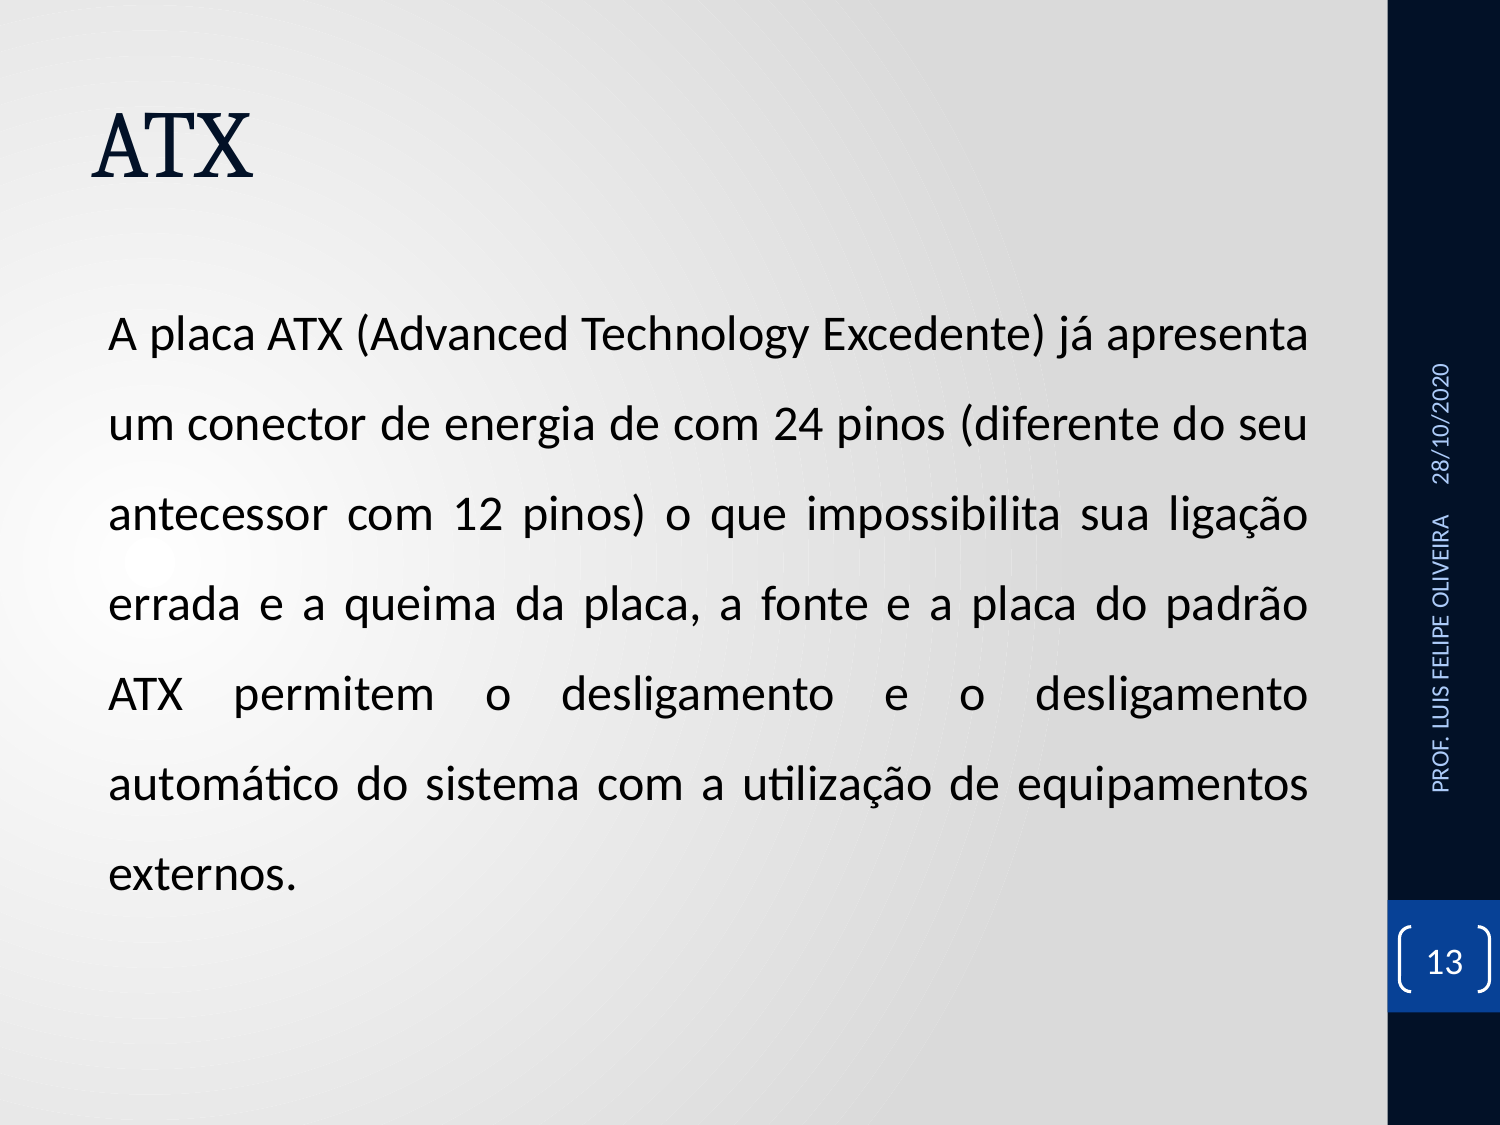

# ATX
A placa ATX (Advanced Technology Excedente) já apresenta um conector de energia de com 24 pinos (diferente do seu antecessor com 12 pinos) o que impossibilita sua ligação errada e a queima da placa, a fonte e a placa do padrão ATX permitem o desligamento e o desligamento automático do sistema com a utilização de equipamentos externos.
28/10/2020
PROF. LUIS FELIPE OLIVEIRA
13